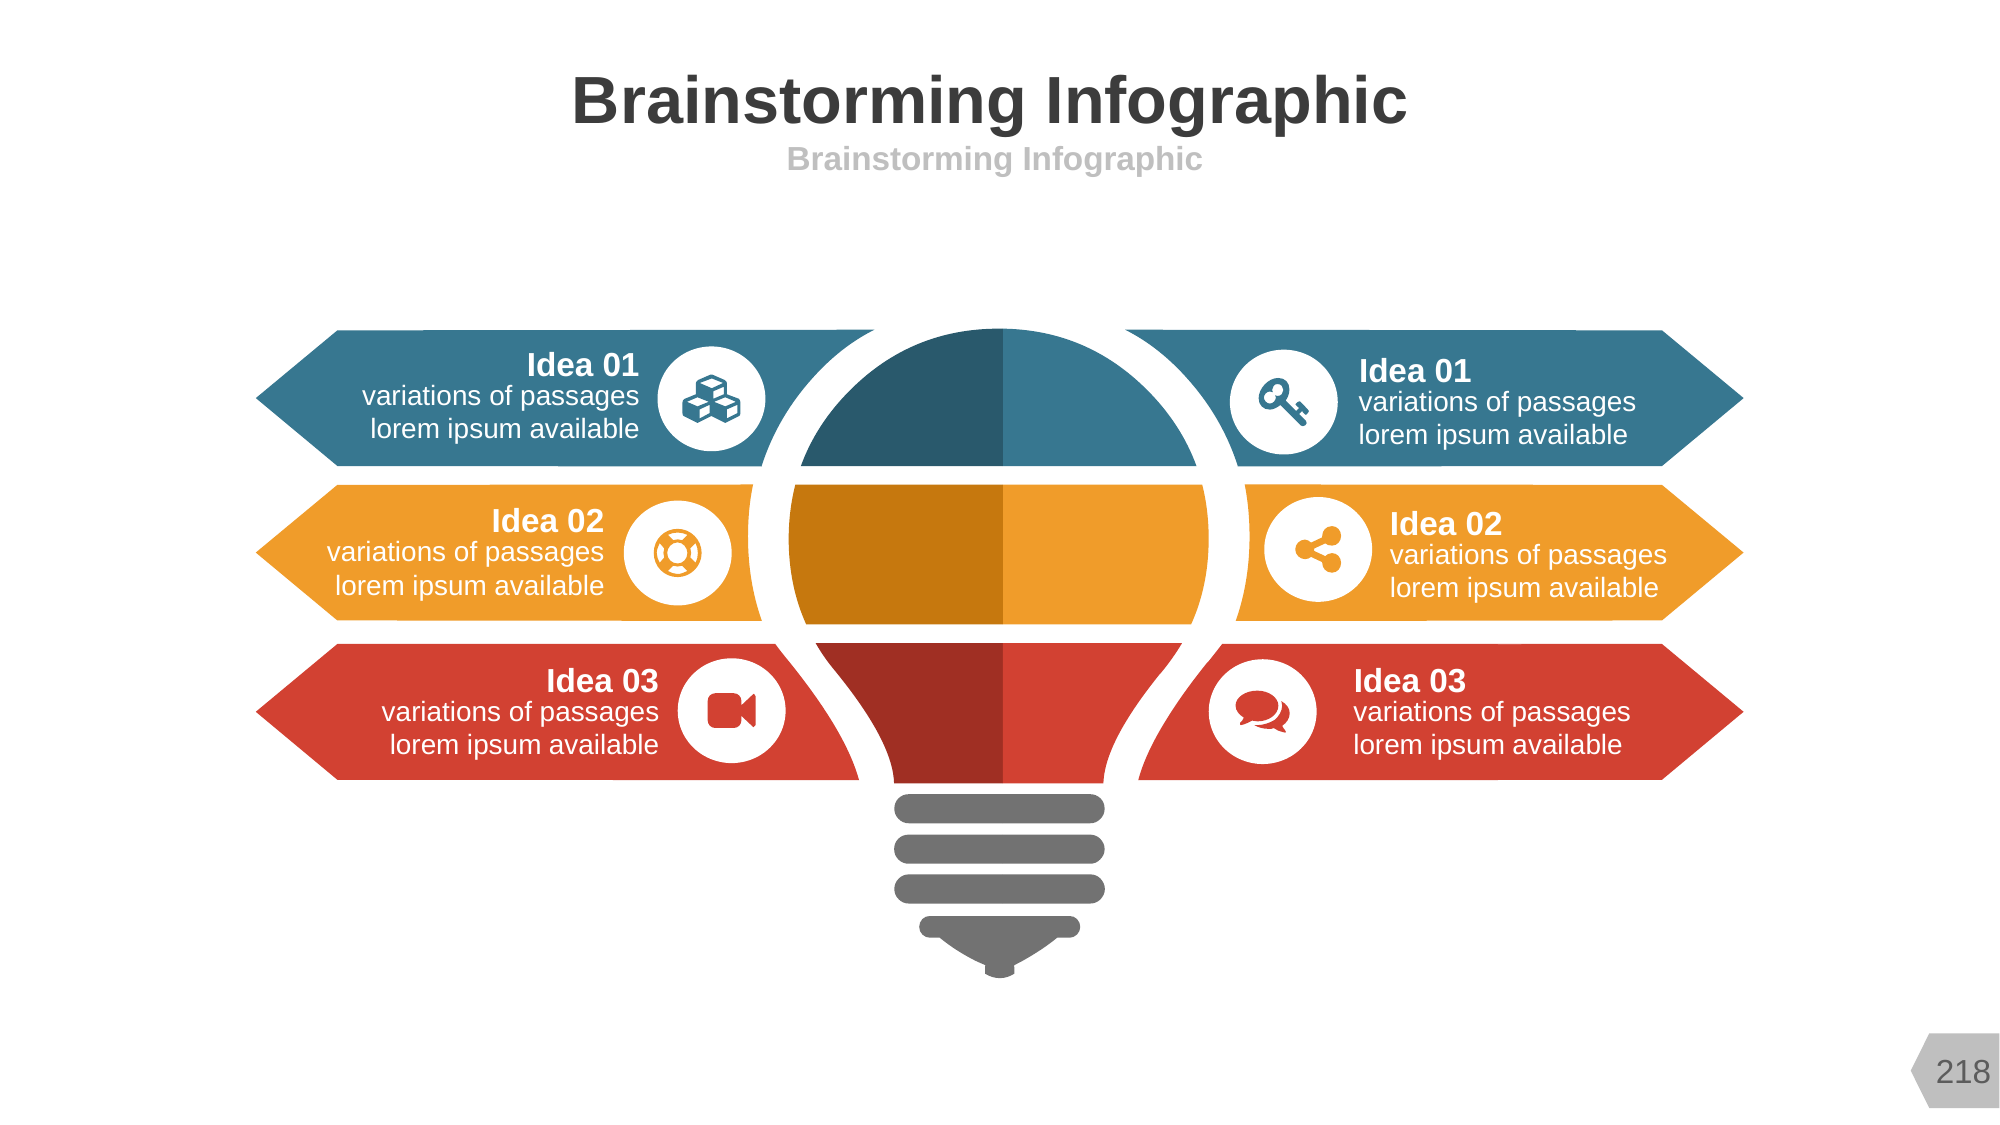

# Brainstorming Infographic
Brainstorming Infographic

Idea 01
variations of passages
lorem ipsum available

Idea 01
variations of passages
lorem ipsum available

Idea 02
variations of passages
lorem ipsum available

Idea 02
variations of passages
lorem ipsum available

Idea 03
variations of passages
lorem ipsum available
Idea 03
variations of passages
lorem ipsum available